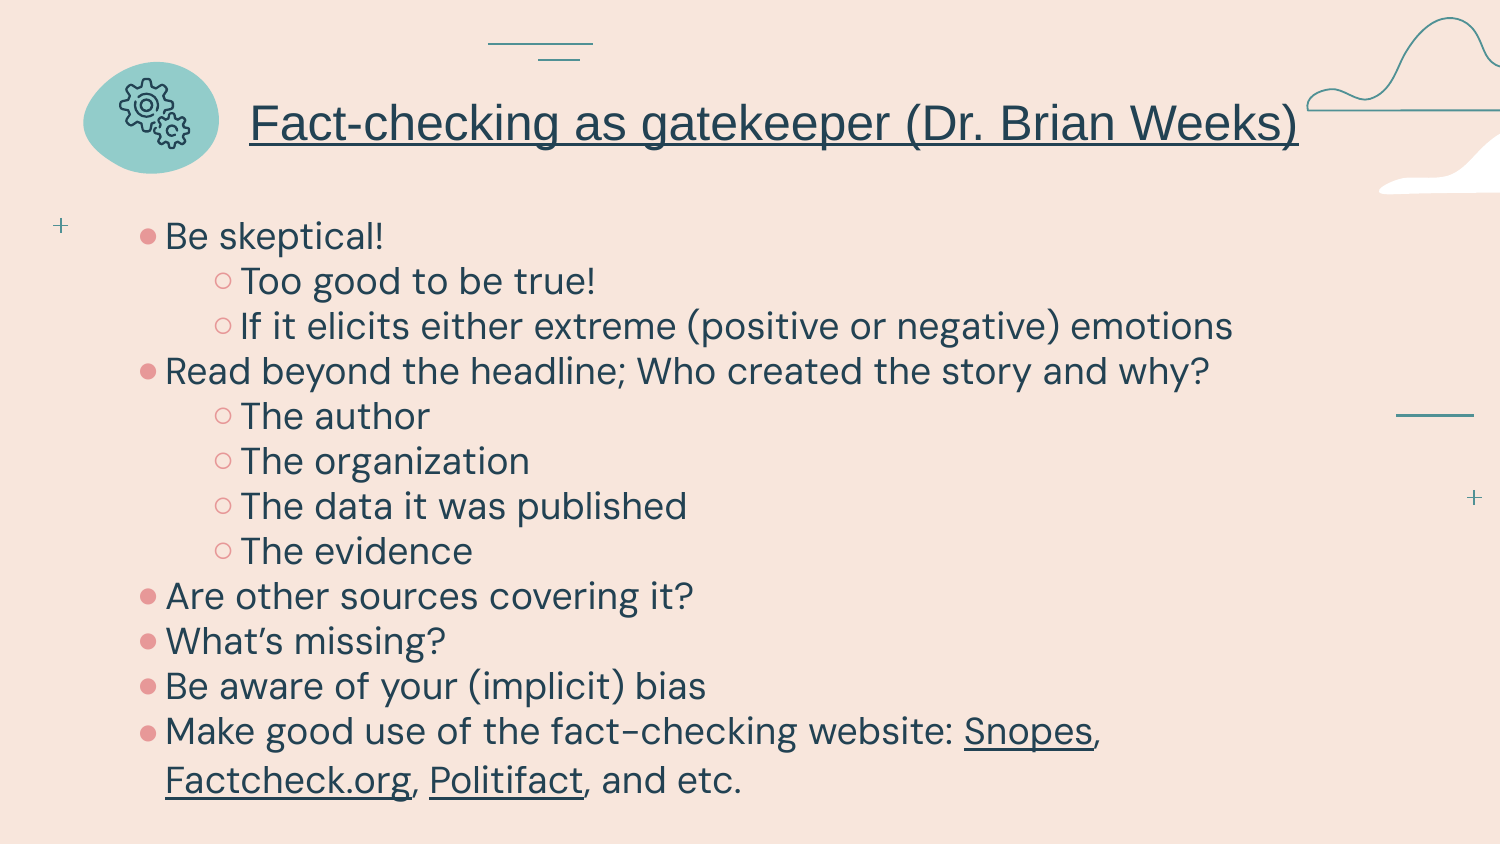

# Fact-checking as gatekeeper (Dr. Brian Weeks)

Be skeptical!
Too good to be true!
If it elicits either extreme (positive or negative) emotions
Read beyond the headline; Who created the story and why?
The author
The organization
The data it was published
The evidence
Are other sources covering it?
What’s missing?
Be aware of your (implicit) bias
Make good use of the fact-checking website: Snopes, Factcheck.org, Politifact, and etc.